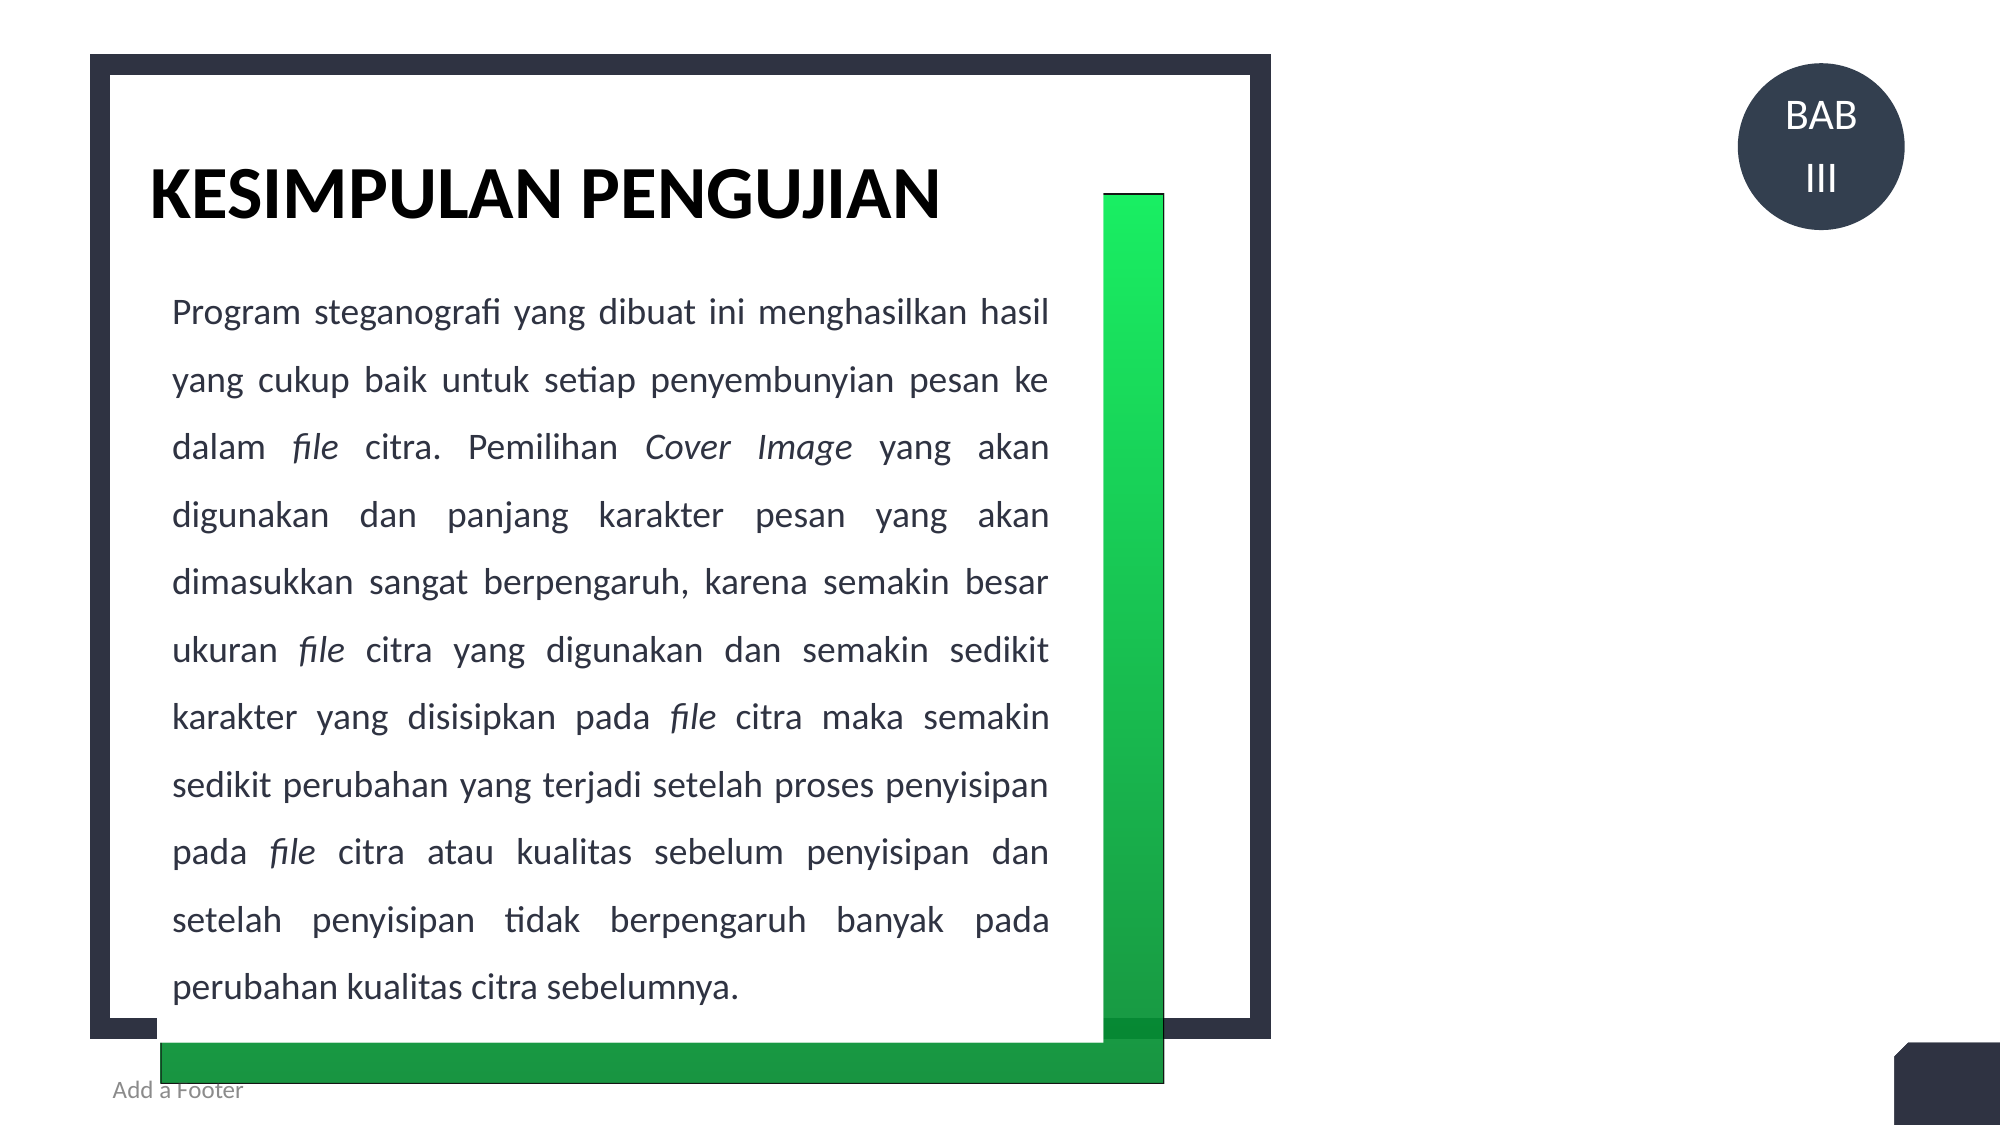

BAB
III

Kesimpulan pengujian
2

+

Program steganografi yang dibuat ini menghasilkan hasil yang cukup baik untuk setiap penyembunyian pesan ke dalam file citra. Pemilihan Cover Image yang akan digunakan dan panjang karakter pesan yang akan dimasukkan sangat berpengaruh, karena semakin besar ukuran file citra yang digunakan dan semakin sedikit karakter yang disisipkan pada file citra maka semakin sedikit perubahan yang terjadi setelah proses penyisipan pada file citra atau kualitas sebelum penyisipan dan setelah penyisipan tidak berpengaruh banyak pada perubahan kualitas citra sebelumnya.

46
Add a Footer